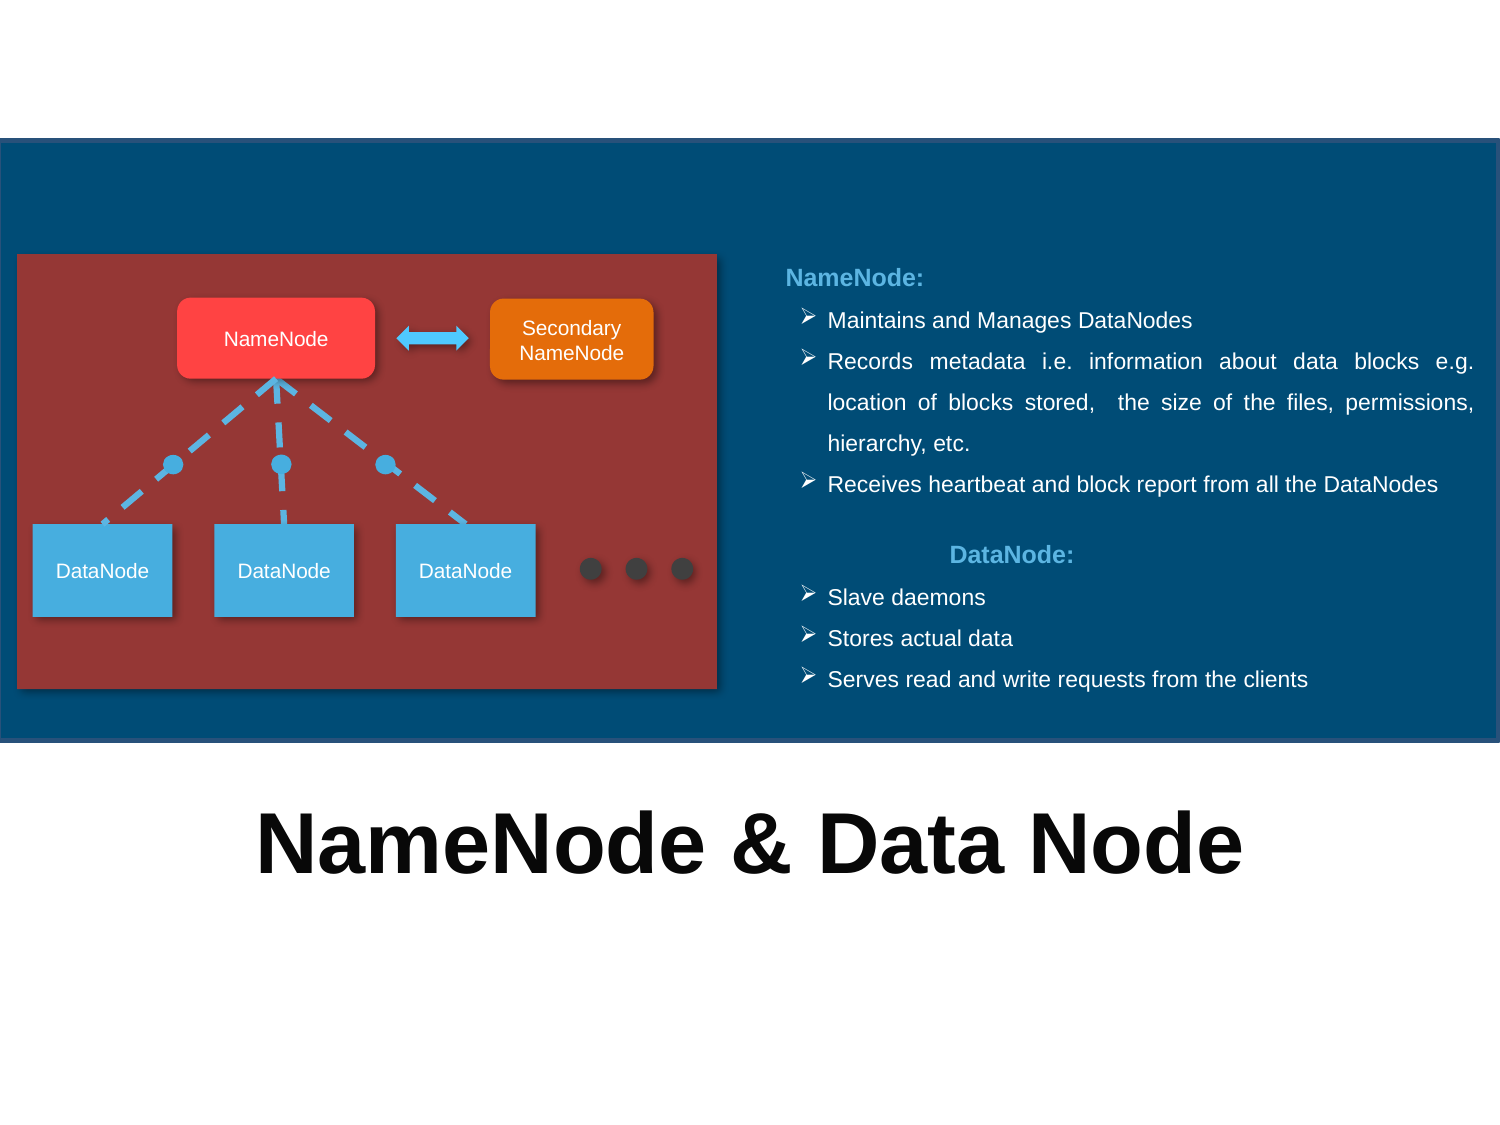

NameNode:
Maintains and Manages DataNodes
Records metadata i.e. information about data blocks e.g. location of blocks stored,  the size of the files, permissions, hierarchy, etc.
Receives heartbeat and block report from all the DataNodes

DataNode:
Slave daemons
Stores actual data
Serves read and write requests from the clients
NameNode
Secondary NameNode

DataNode
DataNode
DataNode

NameNode & Data Node